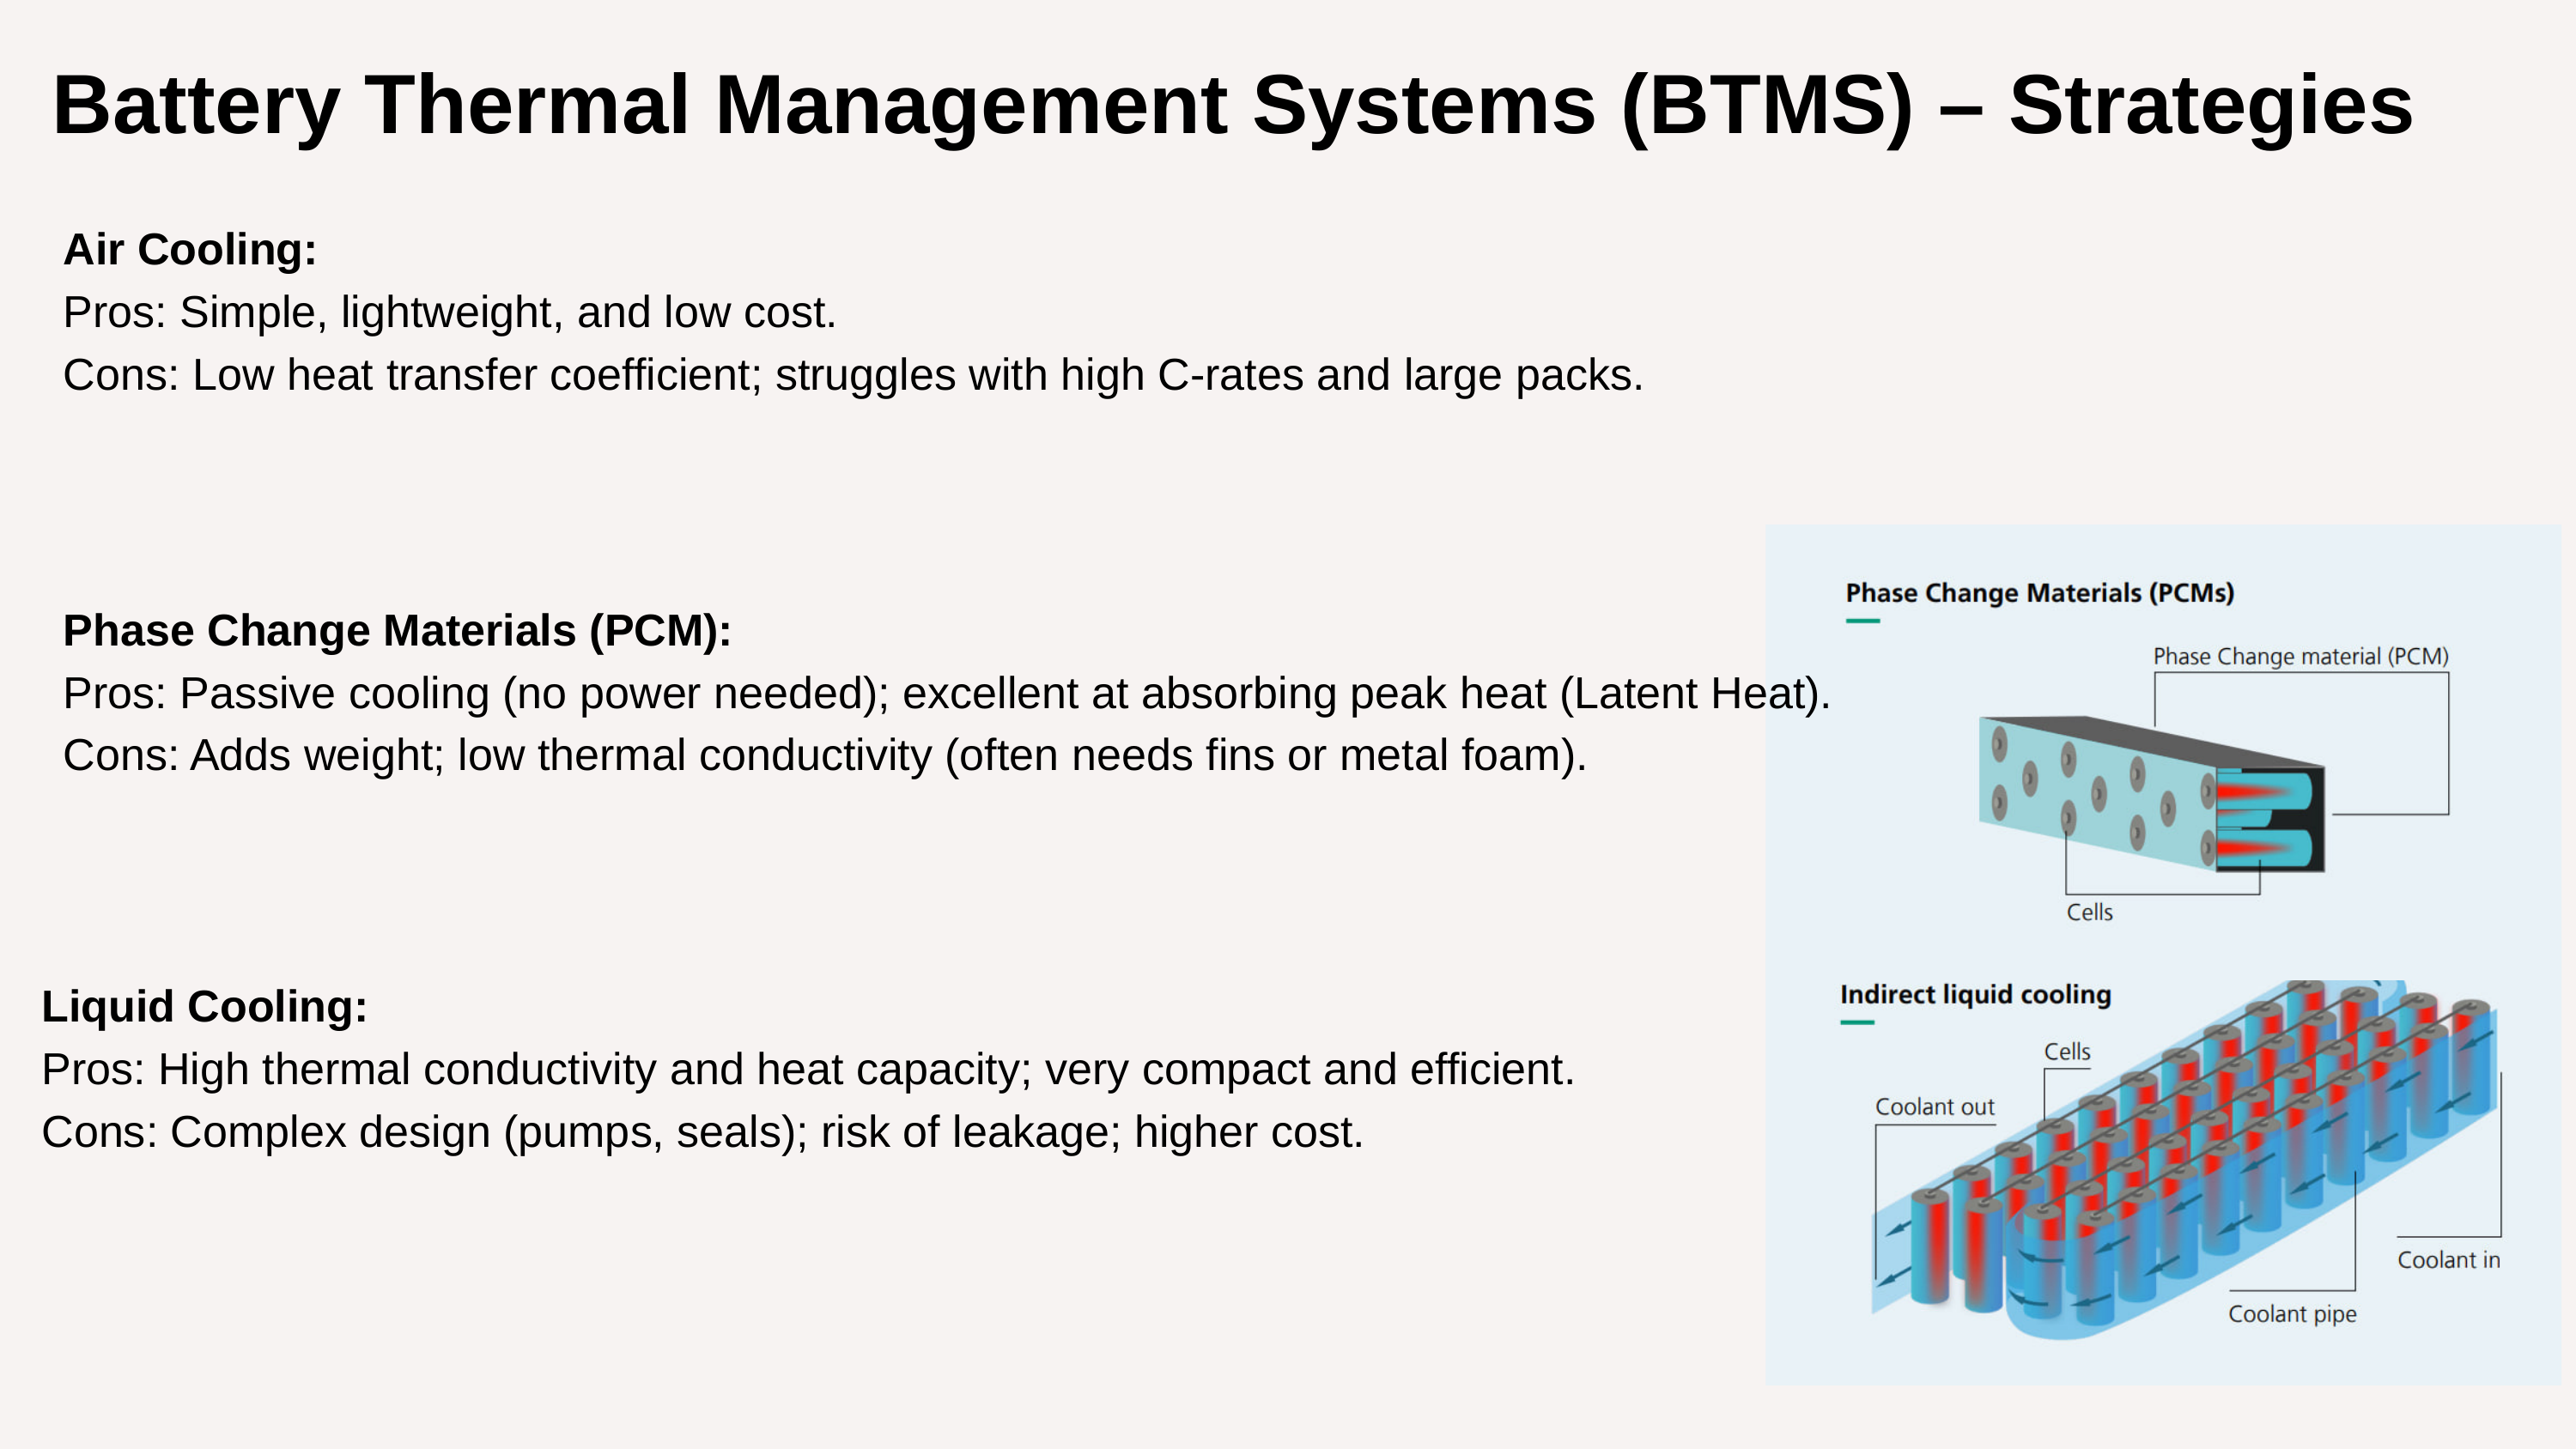

Battery Thermal Management Systems (BTMS) – Strategies
Air Cooling:
Pros: Simple, lightweight, and low cost.
Cons: Low heat transfer coefficient; struggles with high C-rates and large packs.

Phase Change Materials (PCM):
Pros: Passive cooling (no power needed); excellent at absorbing peak heat (Latent Heat).
Cons: Adds weight; low thermal conductivity (often needs fins or metal foam).

Liquid Cooling:
Pros: High thermal conductivity and heat capacity; very compact and efficient.
Cons: Complex design (pumps, seals); risk of leakage; higher cost.